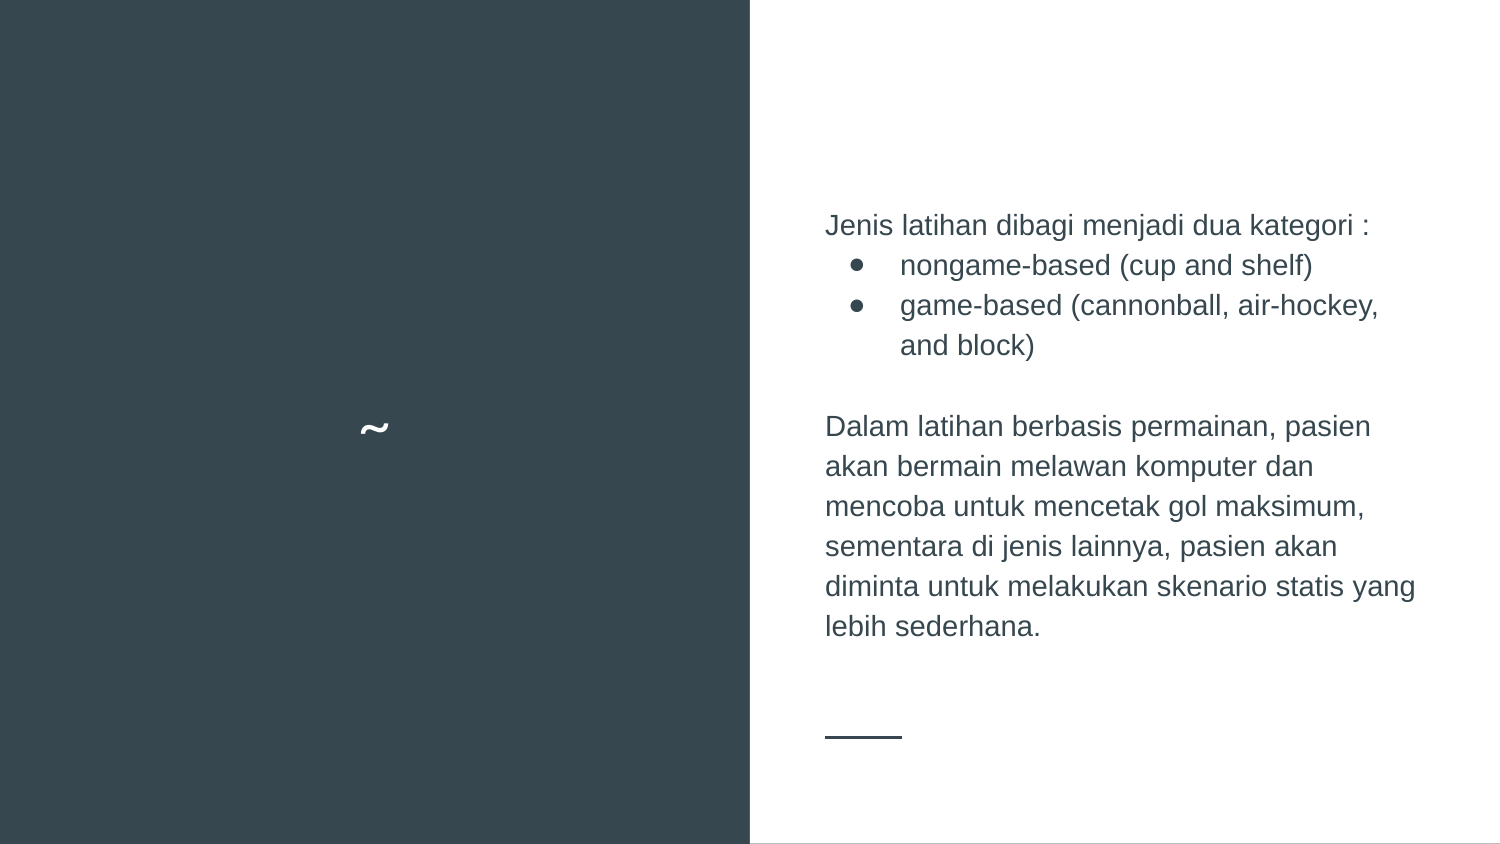

Jenis latihan dibagi menjadi dua kategori :
nongame-based (cup and shelf)
game-based (cannonball, air-hockey, and block)

Dalam latihan berbasis permainan, pasien akan bermain melawan komputer dan mencoba untuk mencetak gol maksimum, sementara di jenis lainnya, pasien akan diminta untuk melakukan skenario statis yang lebih sederhana.
# ~